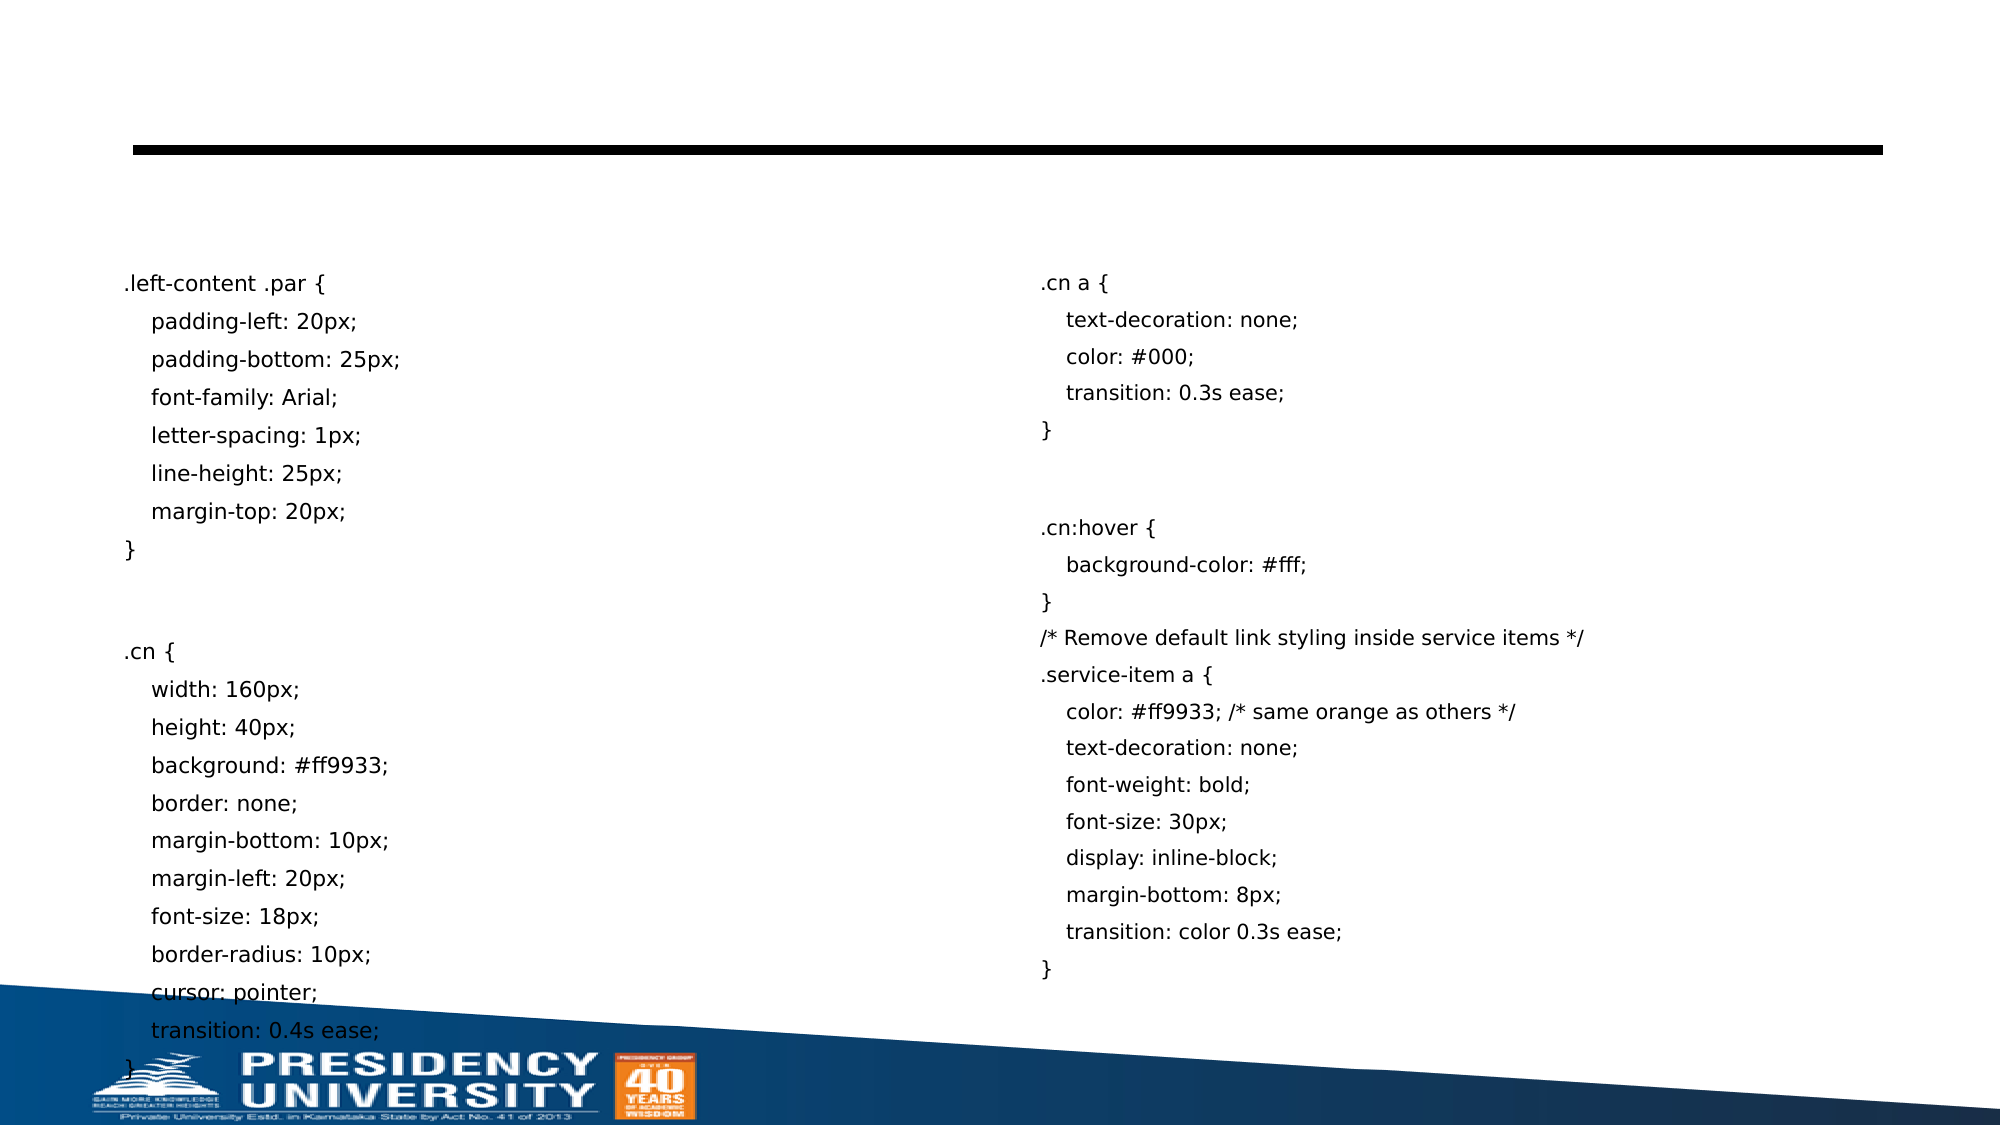

.left-content .par {
    padding-left: 20px;
    padding-bottom: 25px;
    font-family: Arial;
    letter-spacing: 1px;
    line-height: 25px;
    margin-top: 20px;
}

.cn {
    width: 160px;
    height: 40px;
    background: #ff9933;
    border: none;
    margin-bottom: 10px;
    margin-left: 20px;
    font-size: 18px;
    border-radius: 10px;
    cursor: pointer;
    transition: 0.4s ease;
}

.cn a {
    text-decoration: none;
    color: #000;
    transition: 0.3s ease;
}

.cn:hover {
    background-color: #fff;
}
/* Remove default link styling inside service items */
.service-item a {
    color: #ff9933; /* same orange as others */
    text-decoration: none;
    font-weight: bold;
    font-size: 30px;
    display: inline-block;
    margin-bottom: 8px;
    transition: color 0.3s ease;
}